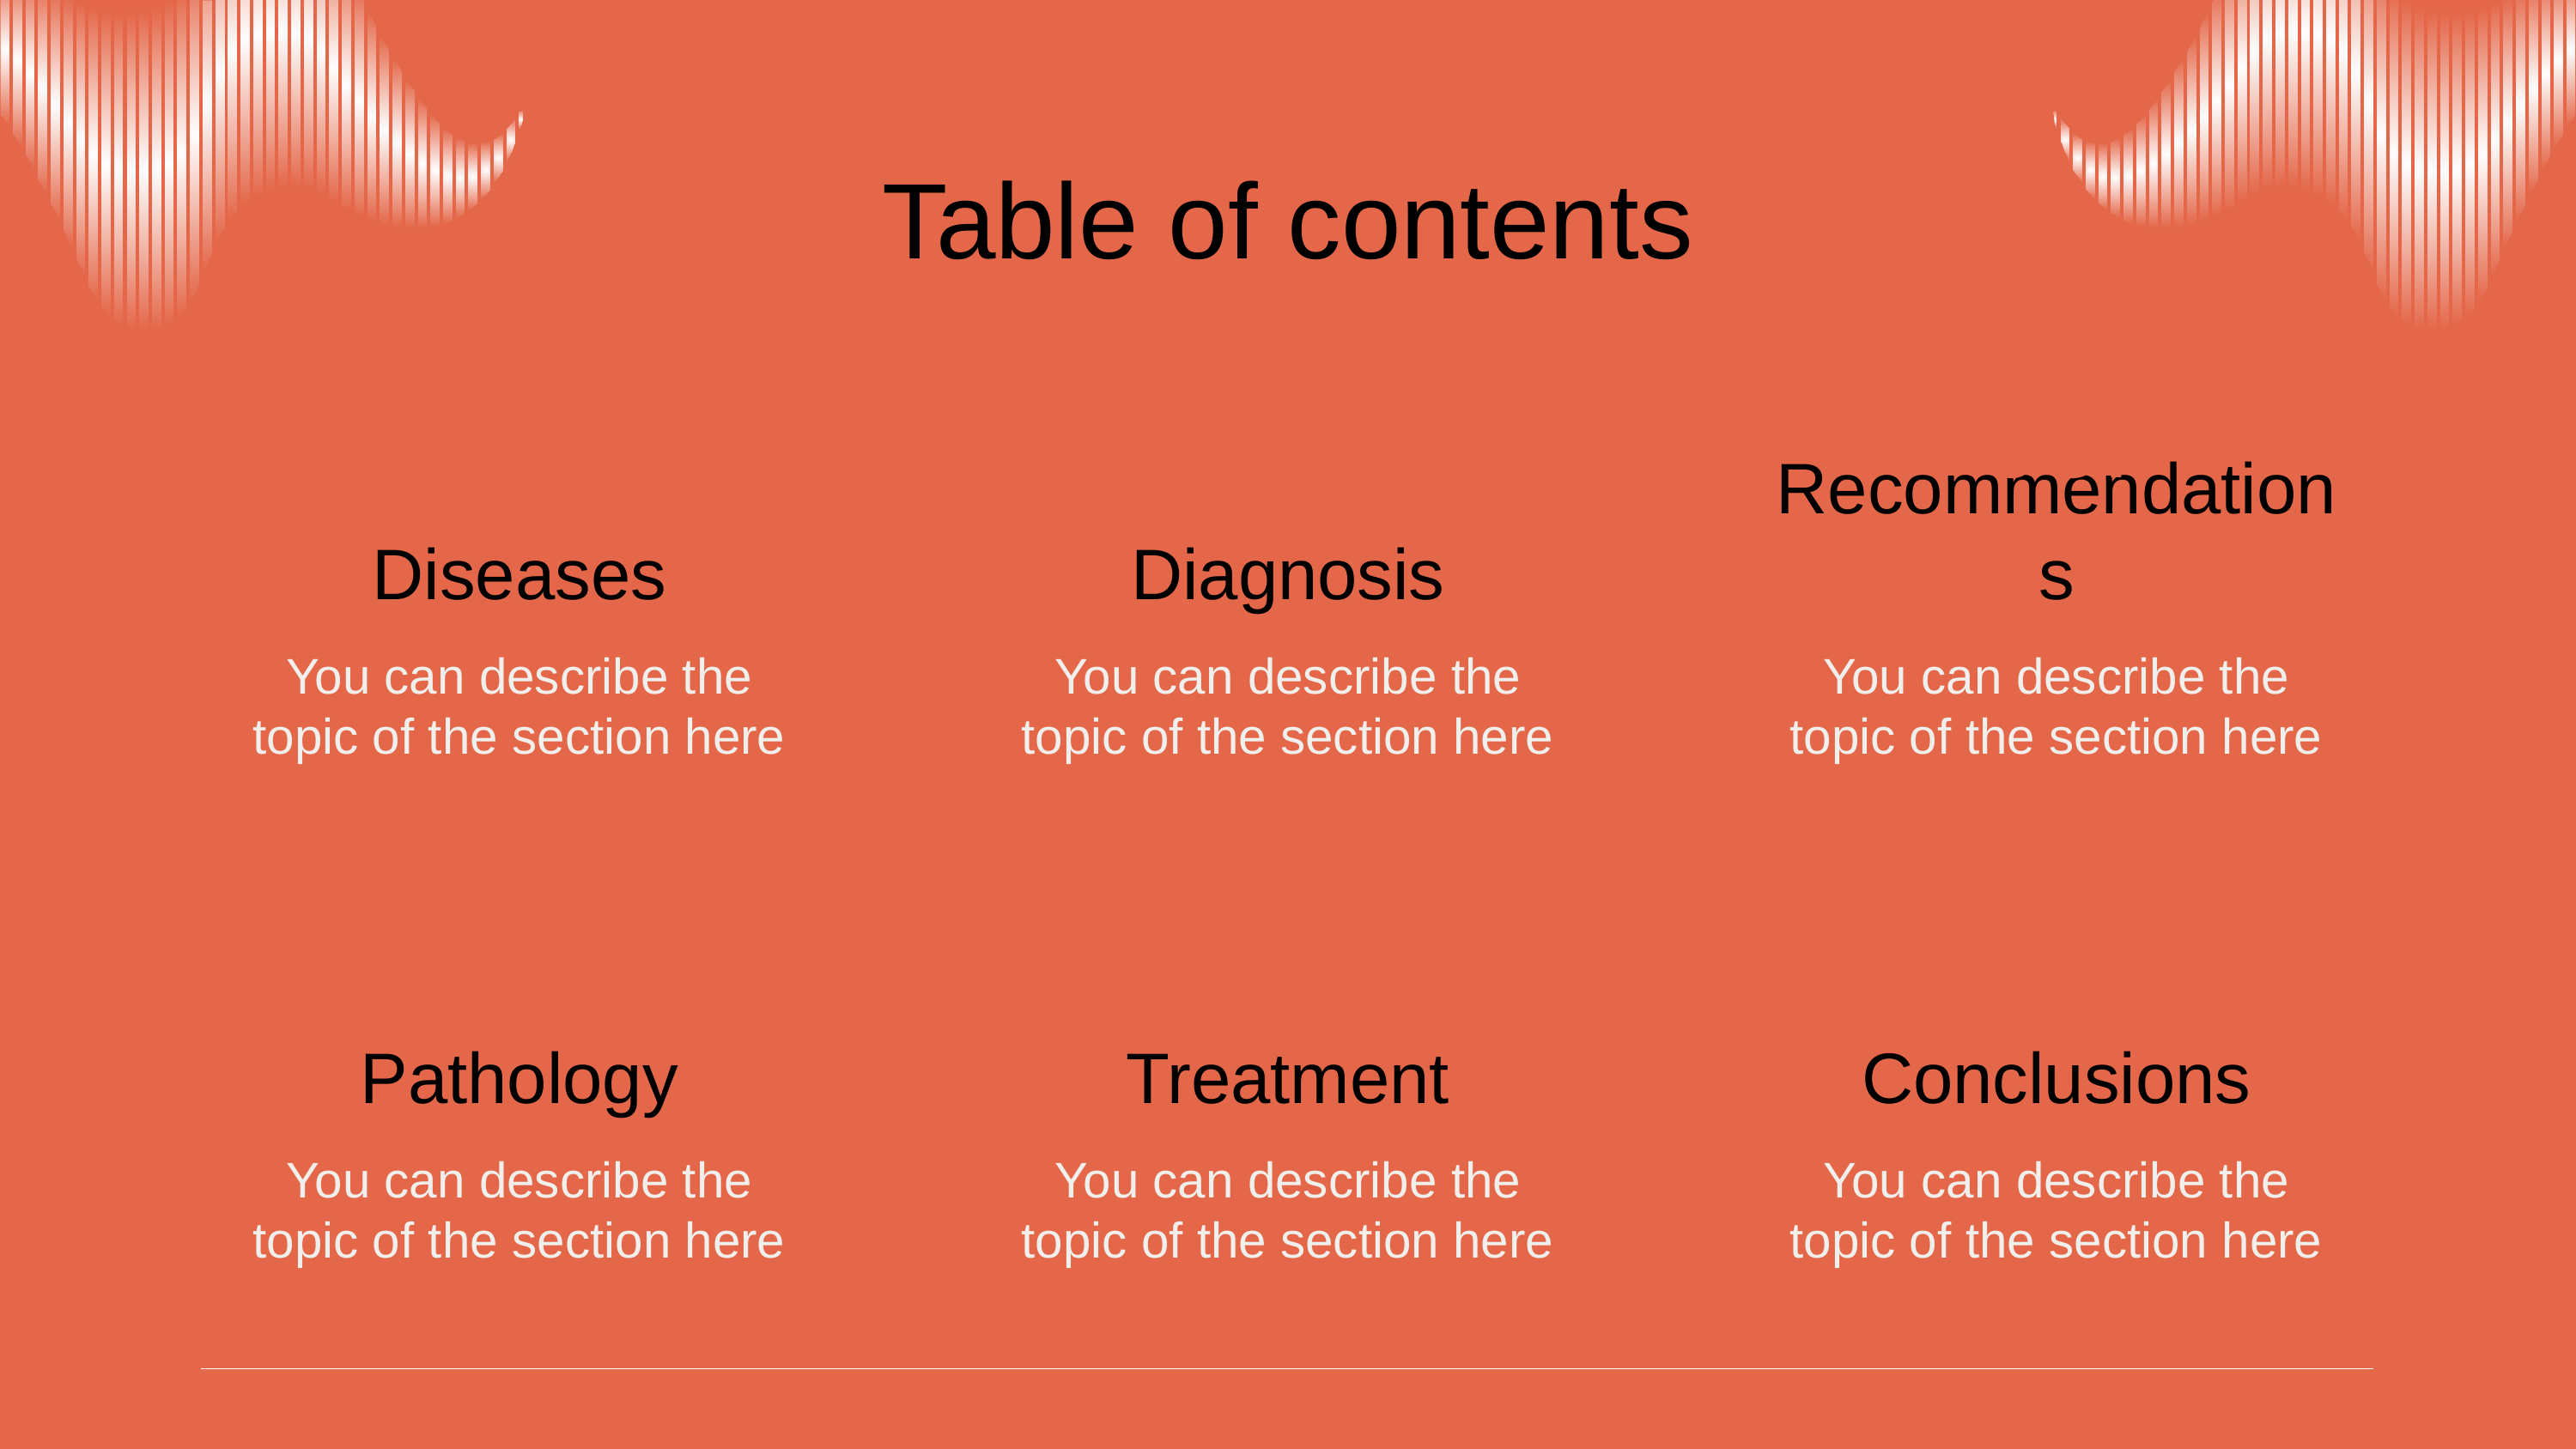

Table of contents
01.
02.
03.
# Diseases
Diagnosis
Recommendations
You can describe the topic of the section here
You can describe the topic of the section here
You can describe the topic of the section here
04.
05.
06.
Pathology
Treatment
Conclusions
You can describe the topic of the section here
You can describe the topic of the section here
You can describe the topic of the section here